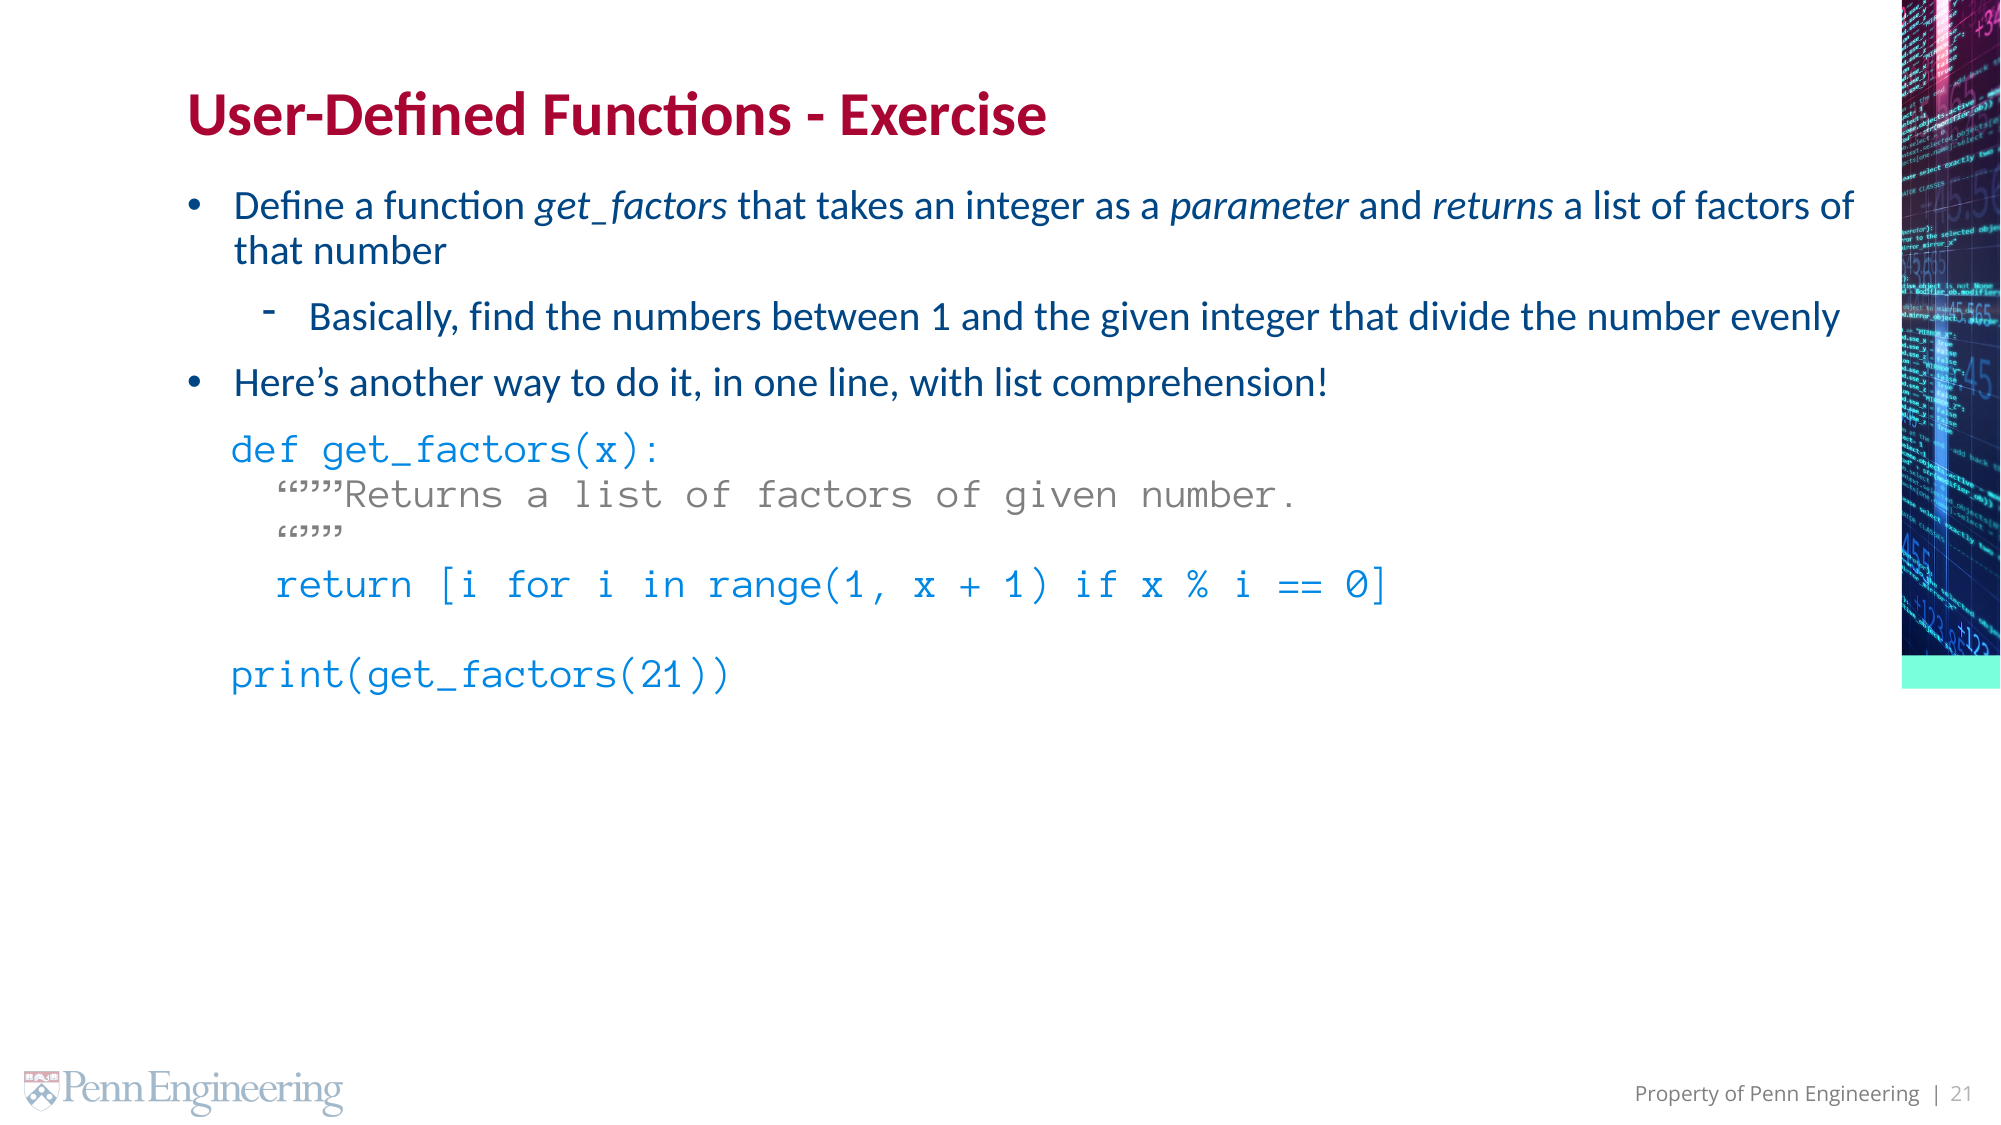

# User-Defined Functions - Exercise
Define a function get_factors that takes an integer as a parameter and returns a list of factors of that number
Basically, find the numbers between 1 and the given integer that divide the number evenly
Here’s another way to do it, in one line, with list comprehension!
  def get_factors(x):
    “””Returns a list of factors of given number.
    “””
    return [i for i in range(1, x + 1) if x % i == 0]
  print(get_factors(21))
21